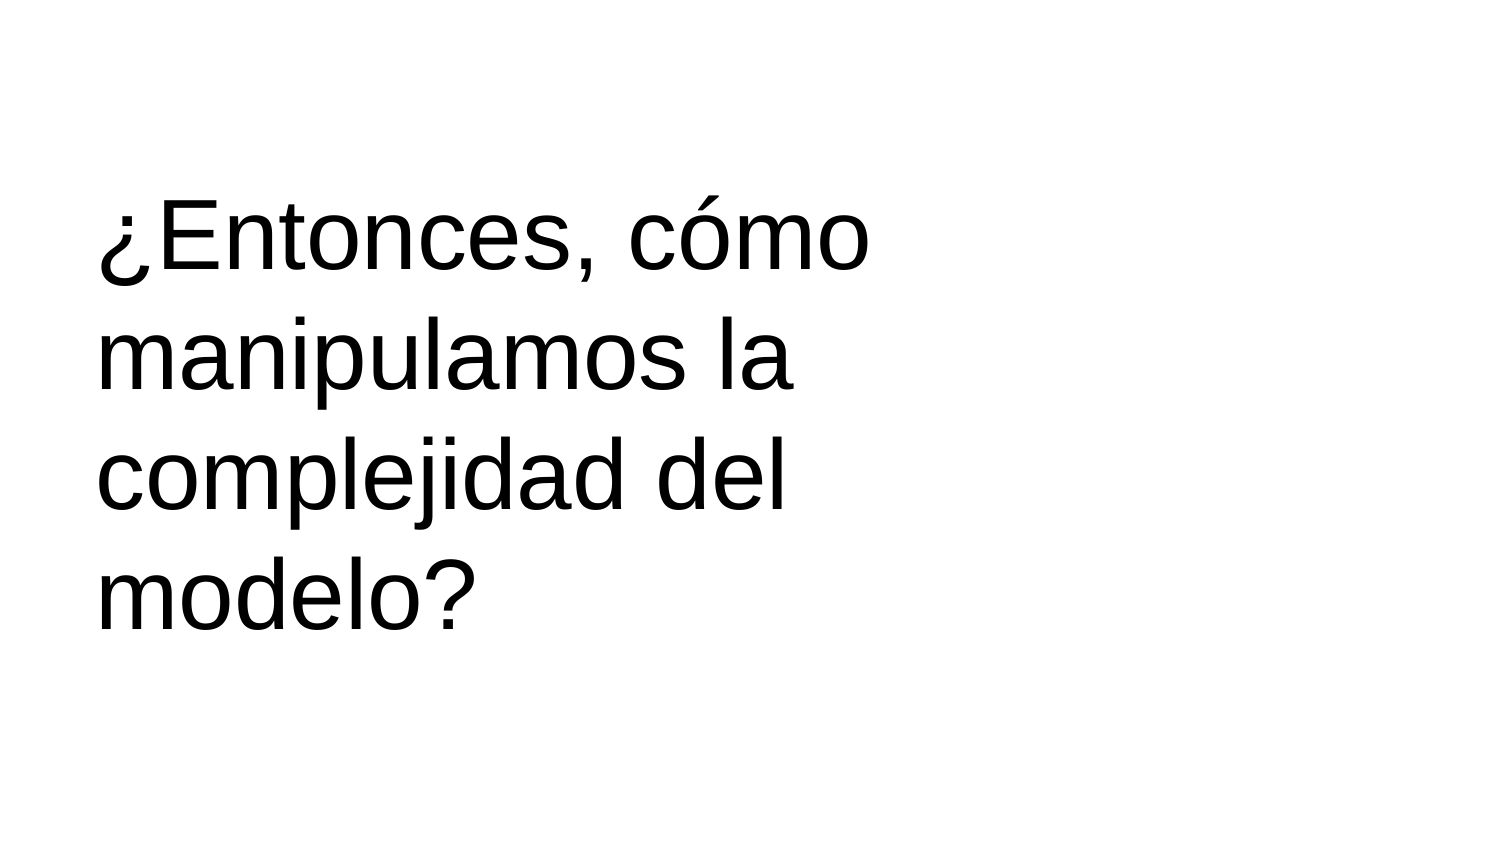

# ¿Entonces, cómo manipulamos la complejidad del modelo?